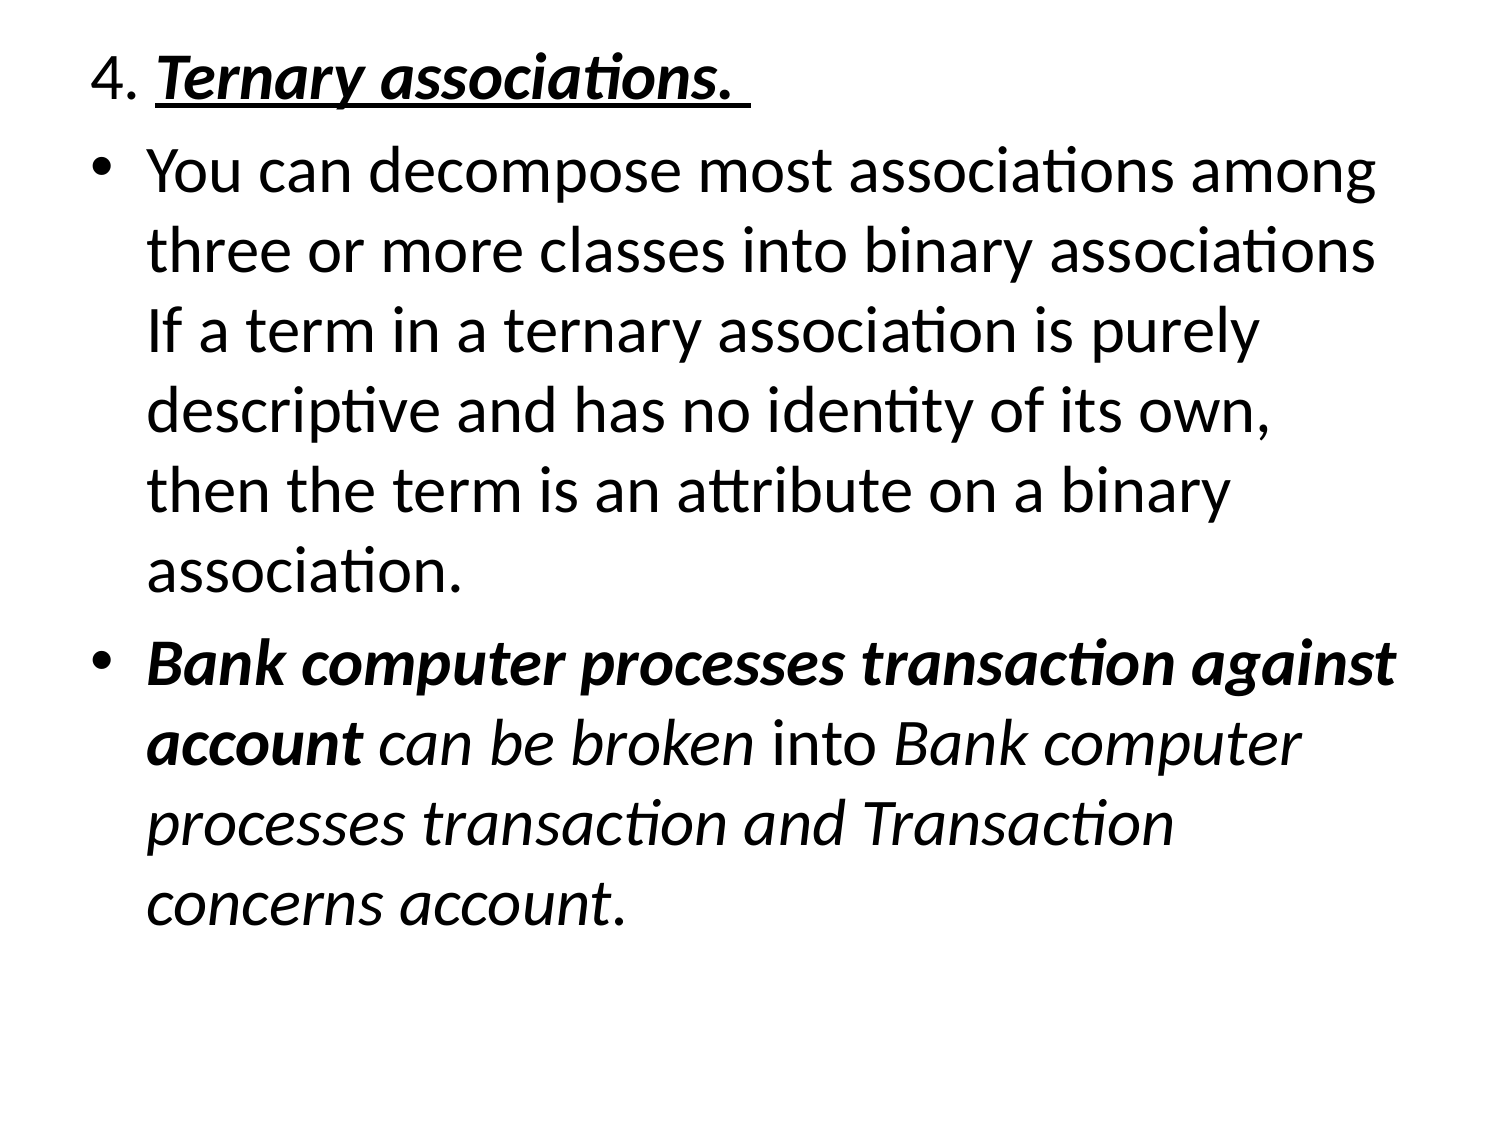

4. Ternary associations.
You can decompose most associations among three or more classes into binary associations If a term in a ternary association is purely descriptive and has no identity of its own, then the term is an attribute on a binary association.
Bank computer processes transaction against account can be broken into Bank computer processes transaction and Transaction concerns account.